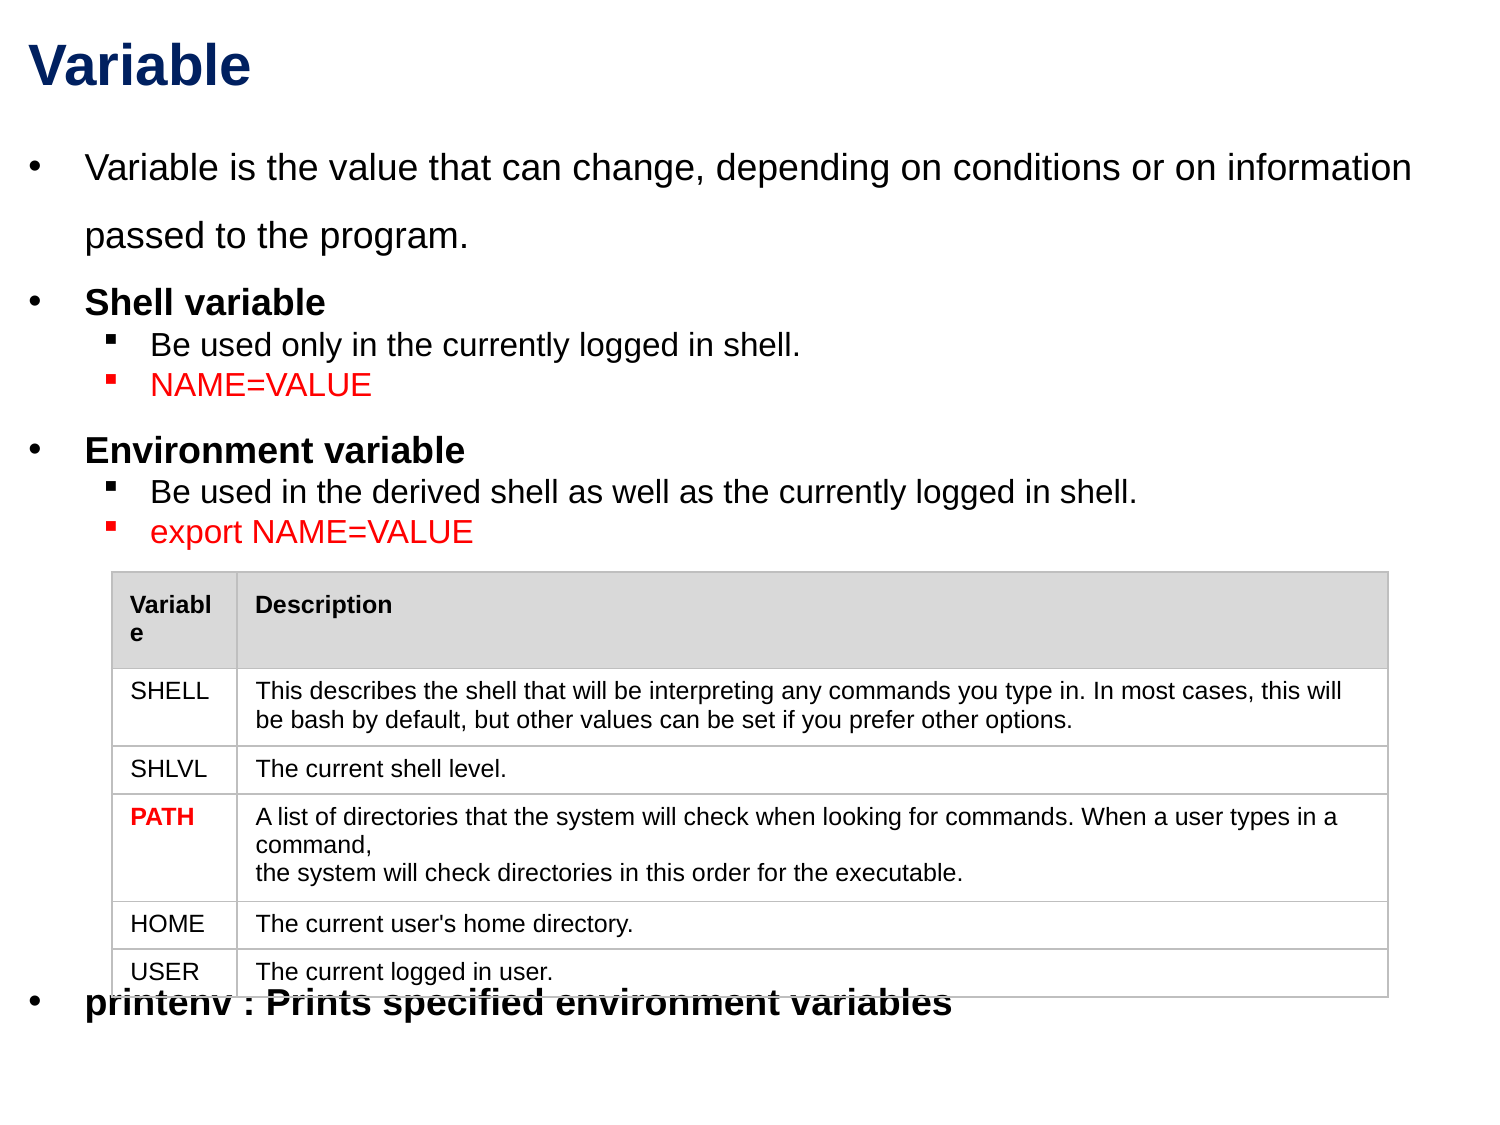

Variable
Variable is the value that can change, depending on conditions or on information passed to the program.
Shell variable
Be used only in the currently logged in shell.
NAME=VALUE
Environment variable
Be used in the derived shell as well as the currently logged in shell.
export NAME=VALUE

printenv : Prints specified environment variables
| Variable | Description |
| --- | --- |
| SHELL | This describes the shell that will be interpreting any commands you type in. In most cases, this will be bash by default, but other values can be set if you prefer other options. |
| SHLVL | The current shell level. |
| PATH | A list of directories that the system will check when looking for commands. When a user types in a command, the system will check directories in this order for the executable. |
| HOME | The current user's home directory. |
| USER | The current logged in user. |